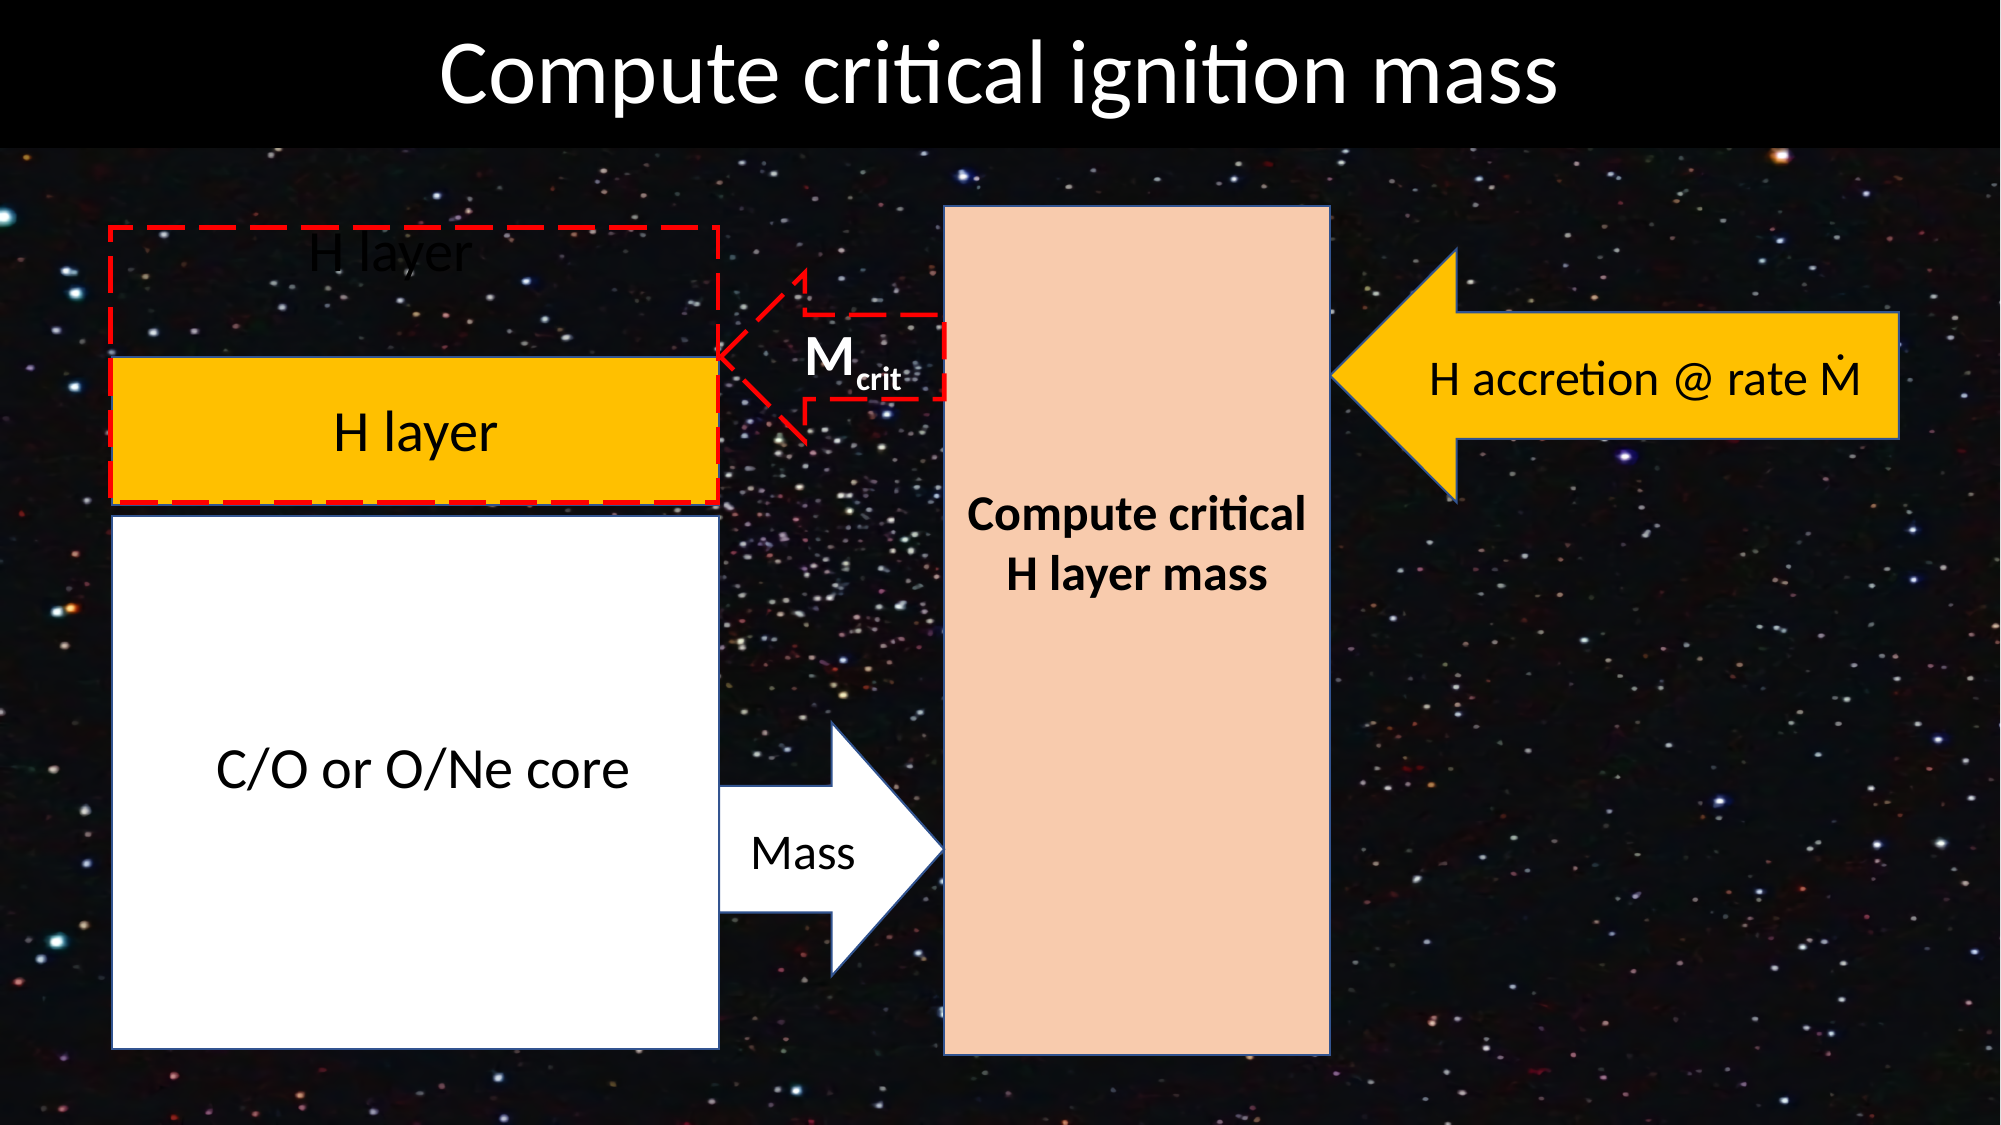

Compute critical ignition mass
H layer
Compute critical H layer mass

H accretion @ rate Ṁ
Mcrit

He layer
H layer

C/O or O/Ne Core
C/O or O/Ne core
Mass